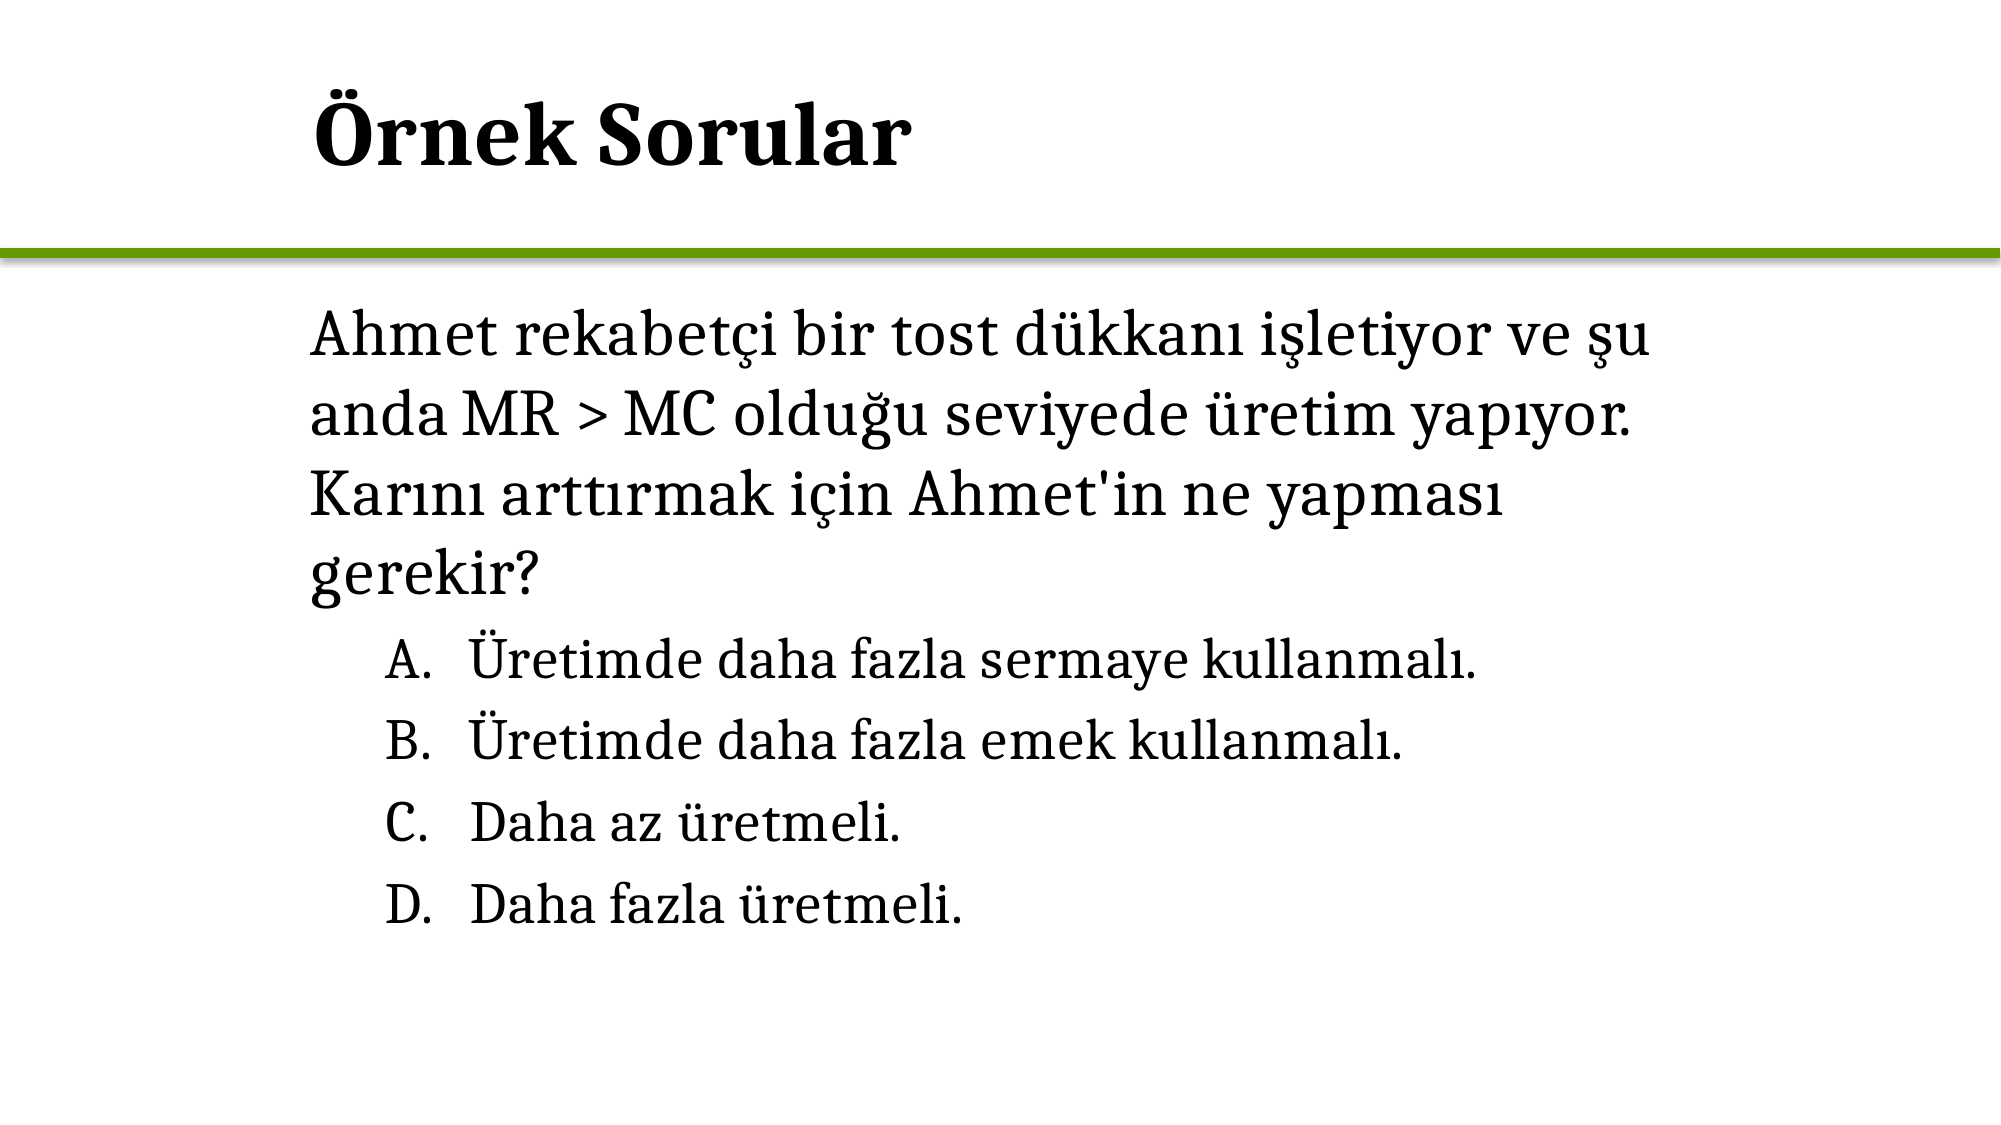

Örnek Sorular
Ahmet rekabetçi bir tost dükkanı işletiyor ve şu anda MR > MC olduğu seviyede üretim yapıyor. Karını arttırmak için Ahmet'in ne yapması gerekir?
Üretimde daha fazla sermaye kullanmalı.
Üretimde daha fazla emek kullanmalı.
Daha az üretmeli.
Daha fazla üretmeli.